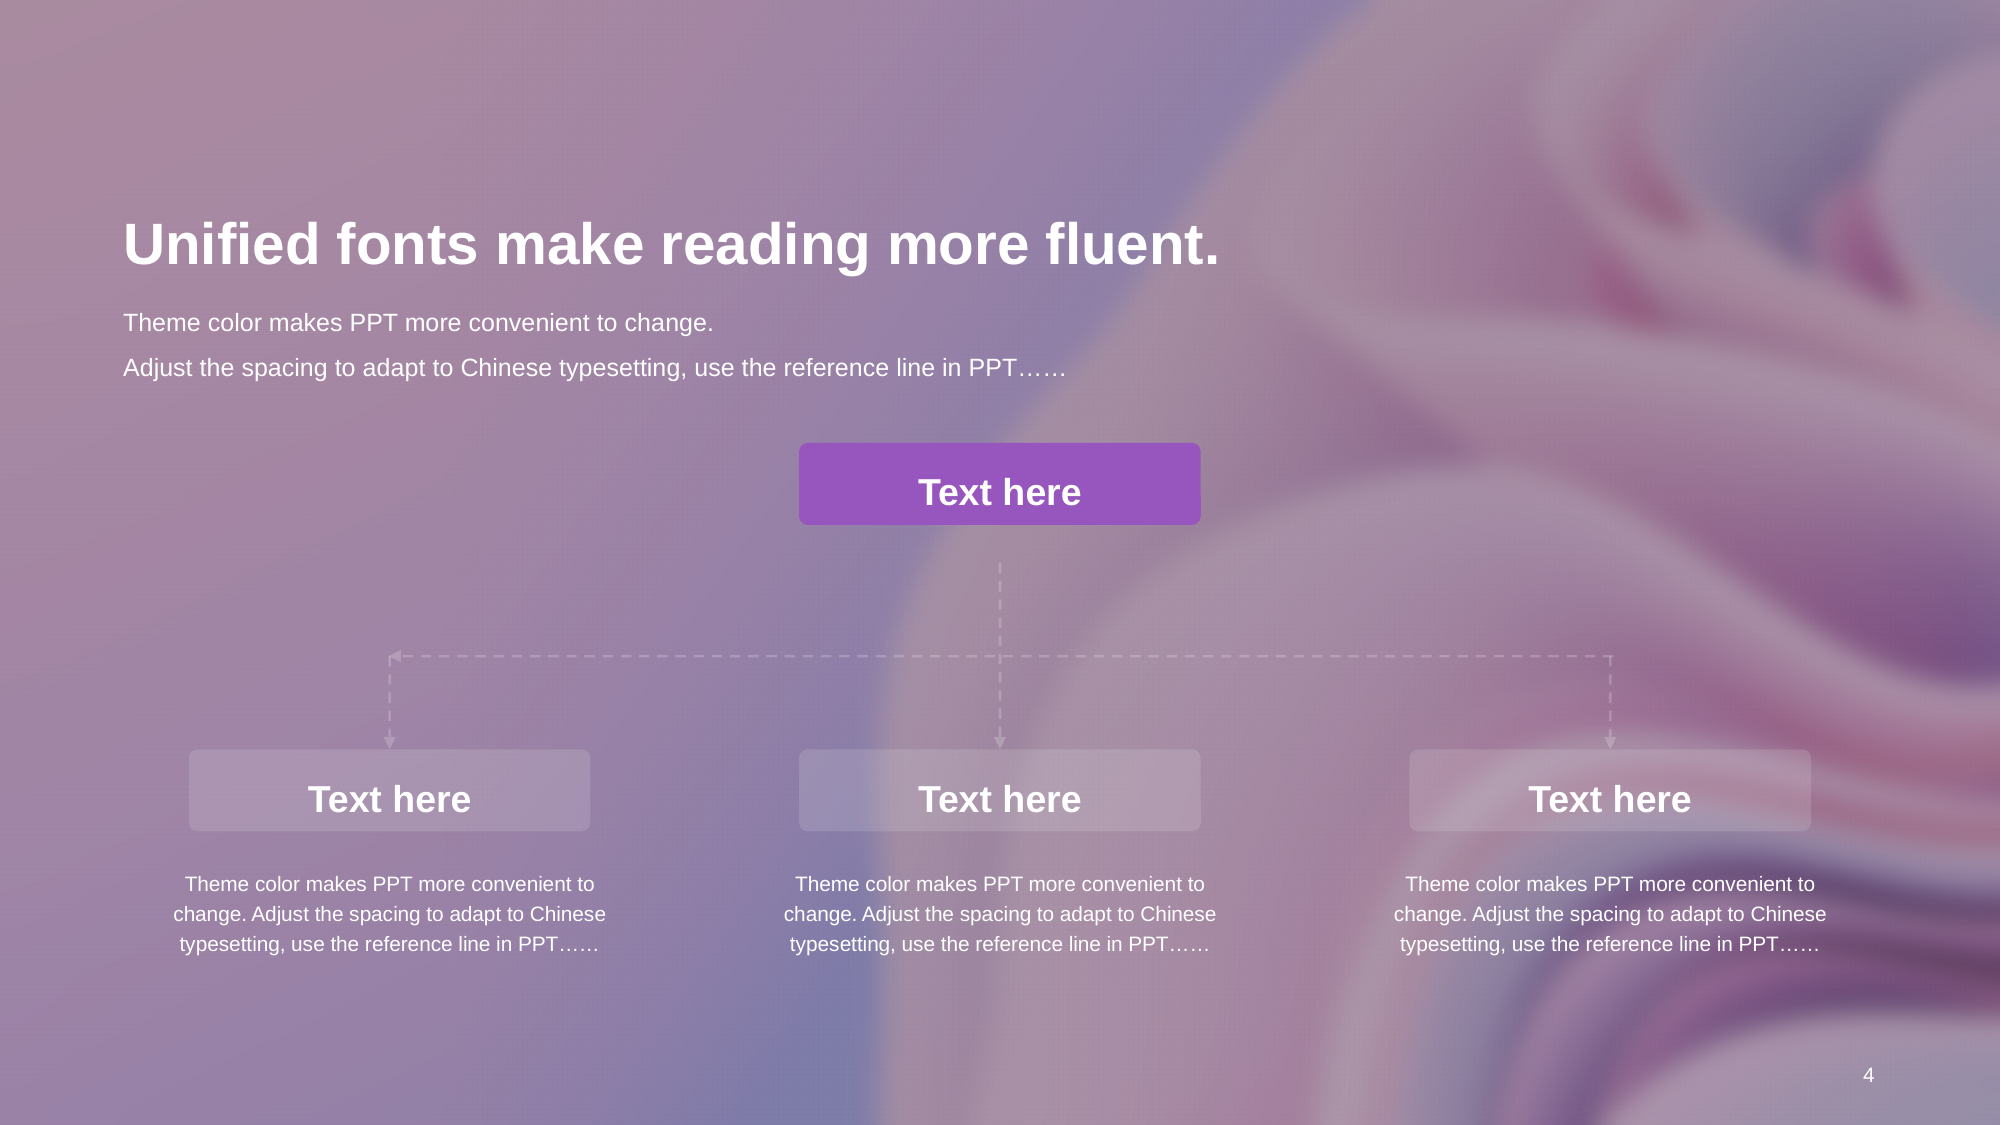

# Unified fonts make reading more fluent.
Theme color makes PPT more convenient to change.
Adjust the spacing to adapt to Chinese typesetting, use the reference line in PPT……
Text here
Text here
Text here
Text here
Theme color makes PPT more convenient to change. Adjust the spacing to adapt to Chinese typesetting, use the reference line in PPT……
Theme color makes PPT more convenient to change. Adjust the spacing to adapt to Chinese typesetting, use the reference line in PPT……
Theme color makes PPT more convenient to change. Adjust the spacing to adapt to Chinese typesetting, use the reference line in PPT……
4